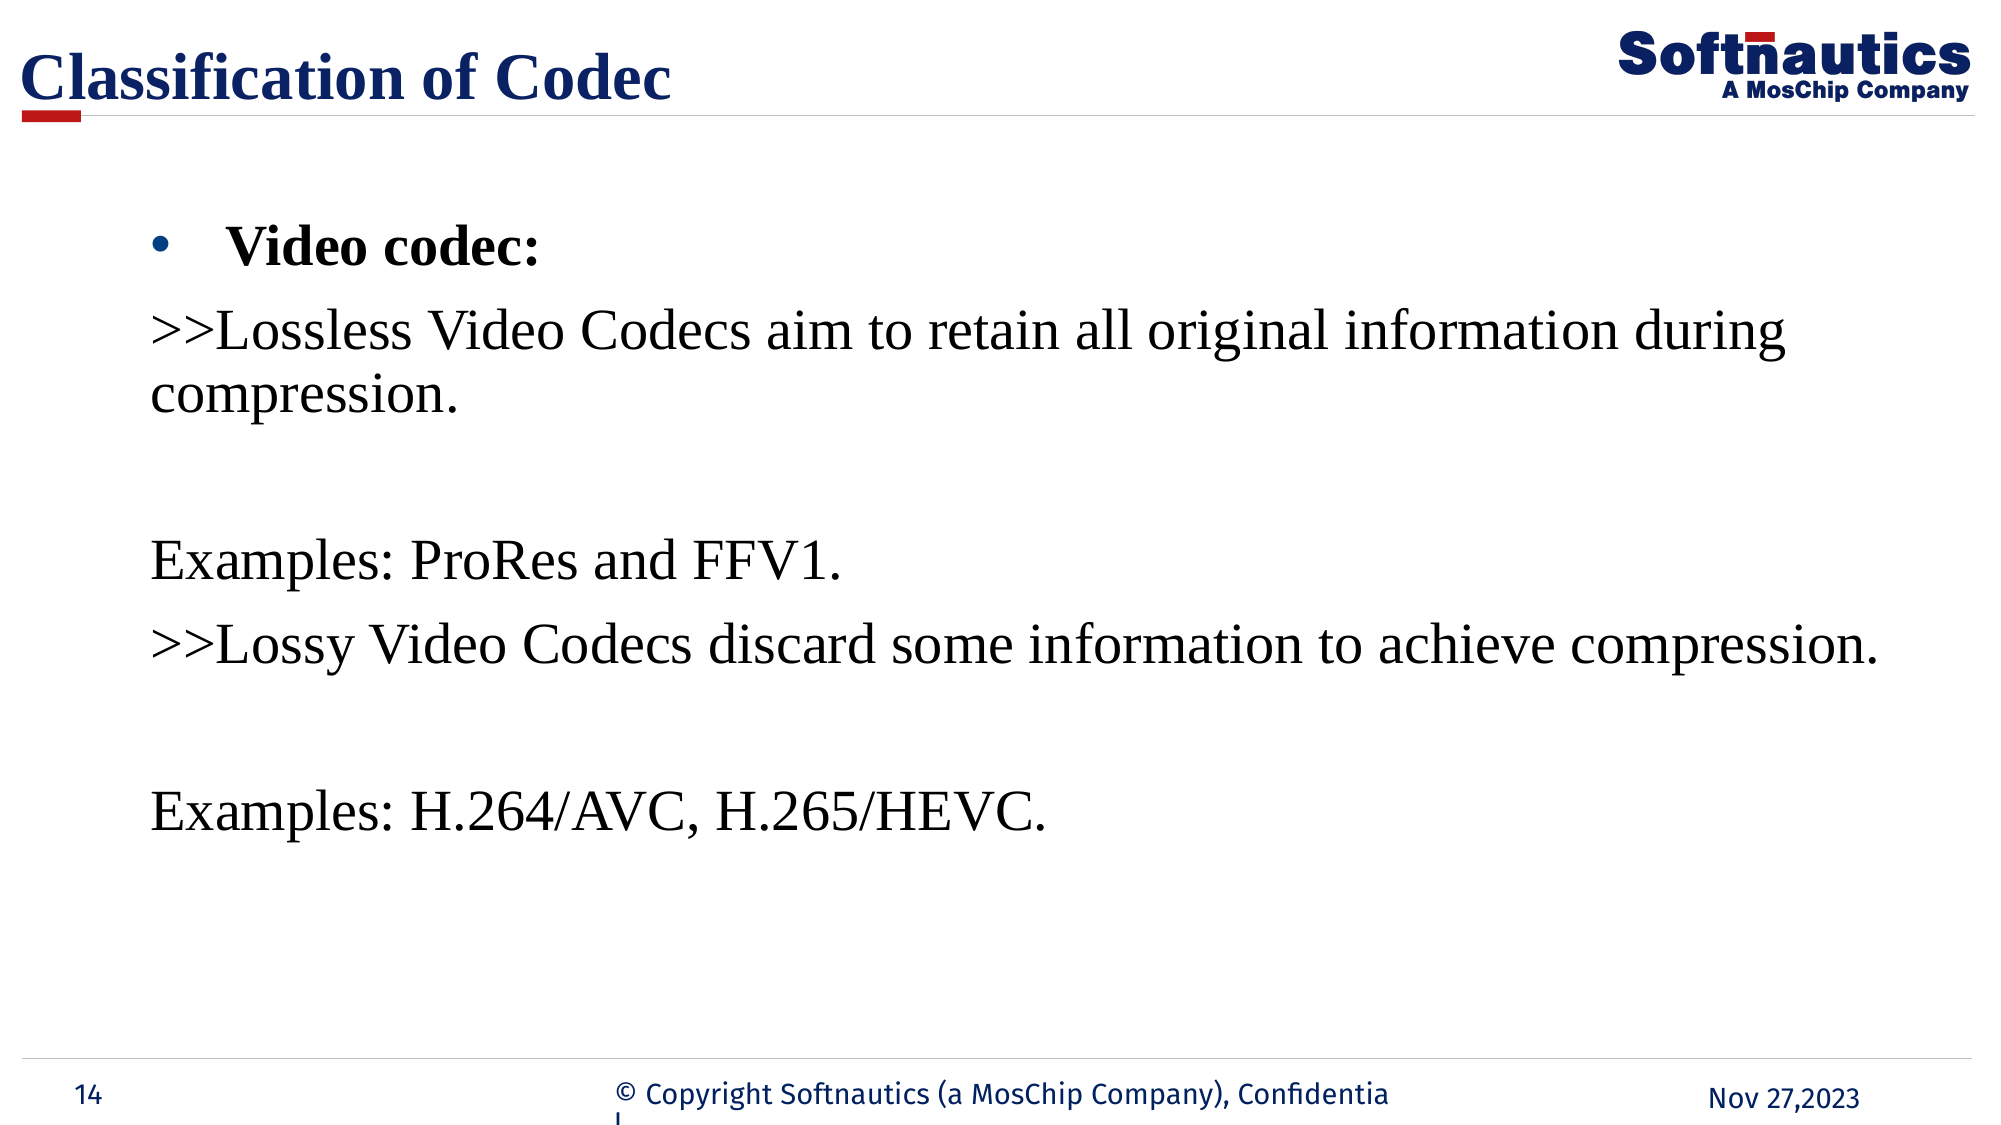

Classification of Codec
Video codec:
>>Lossless Video Codecs aim to retain all original information during compression.

Examples: ProRes and FFV1.
>>Lossy Video Codecs discard some information to achieve compression.

Examples: H.264/AVC, H.265/HEVC.
14
© Copyright Softnautics (a MosChip Company), Confidential
June 12, 2023
Nov 27,2023